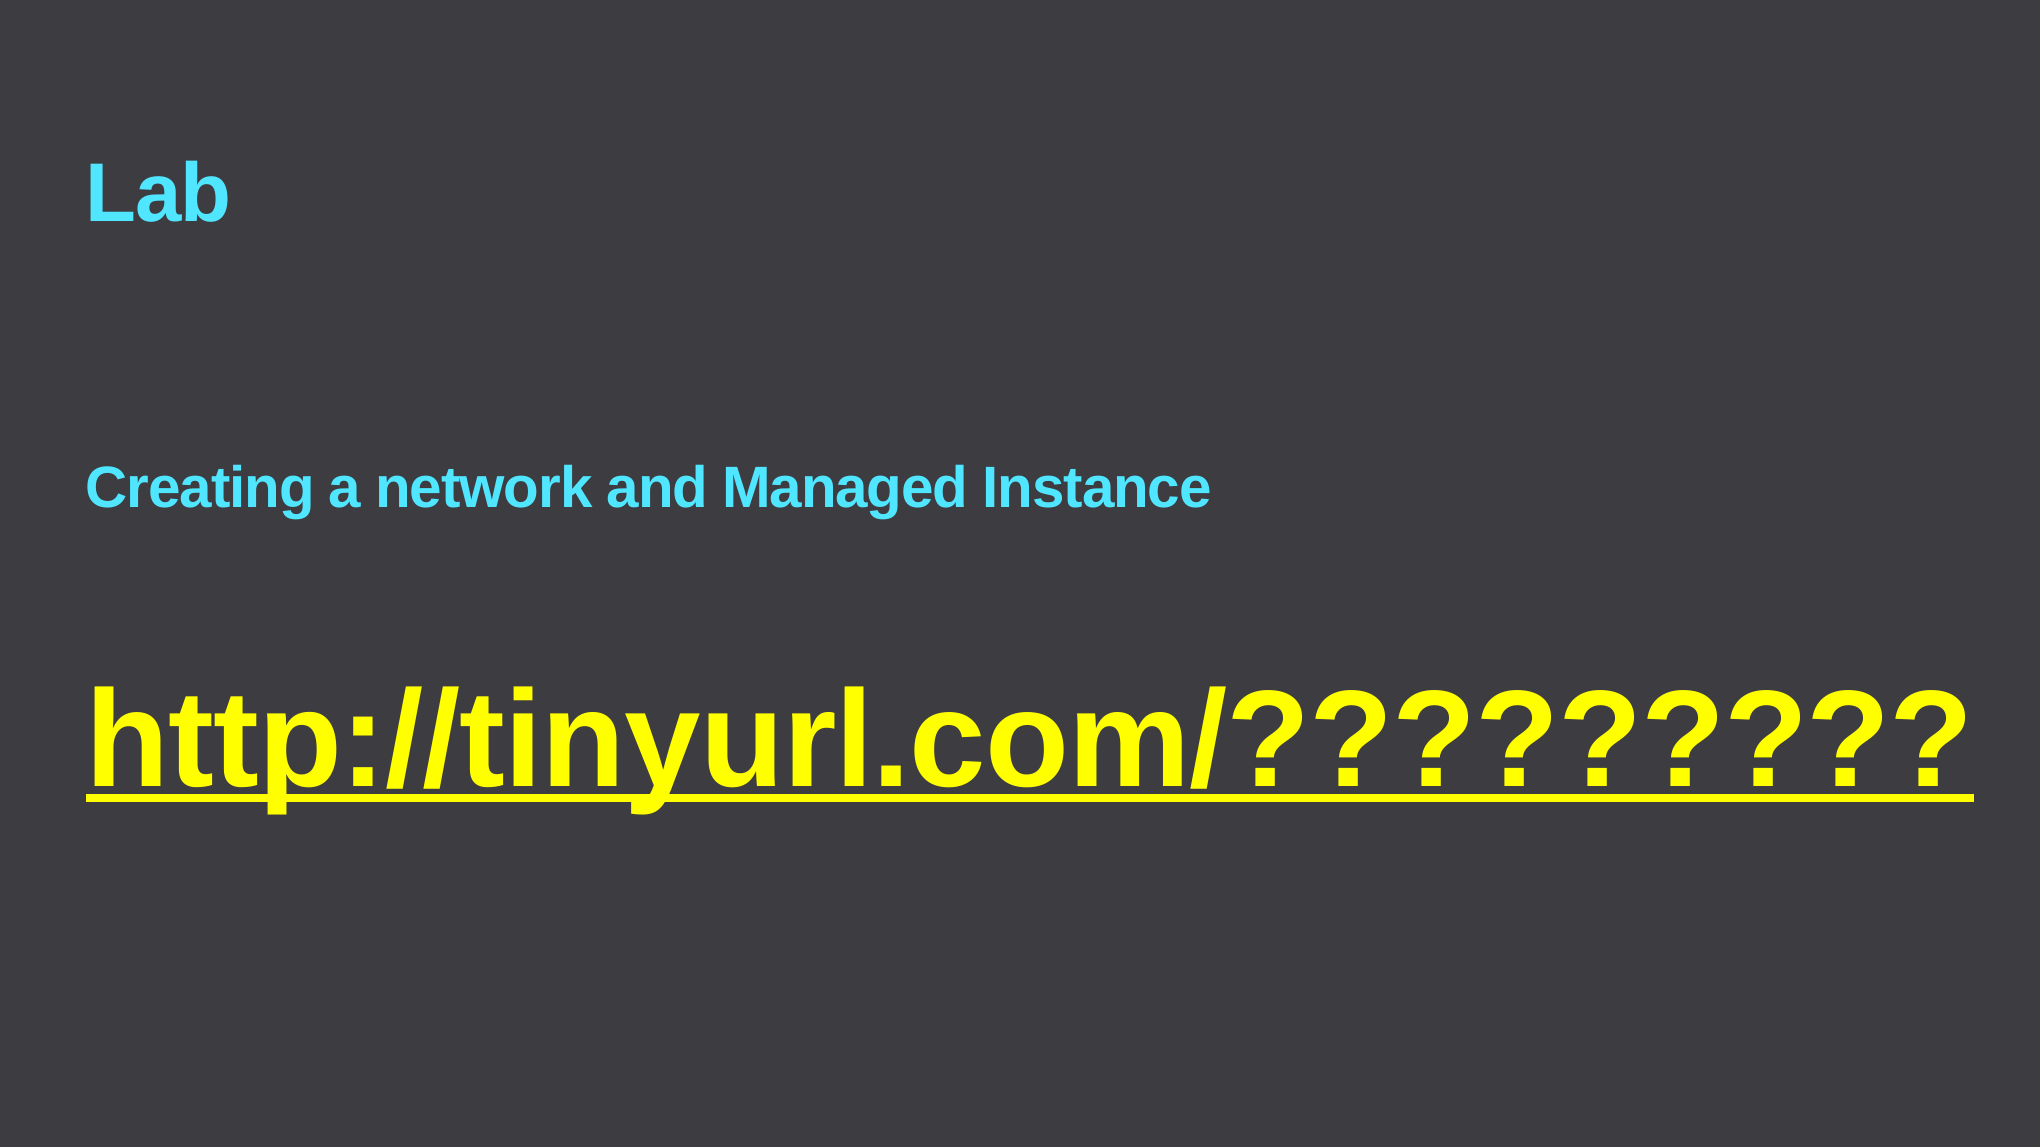

# Lab Creating a network and Managed Instance​ http://tinyurl.com/?????????